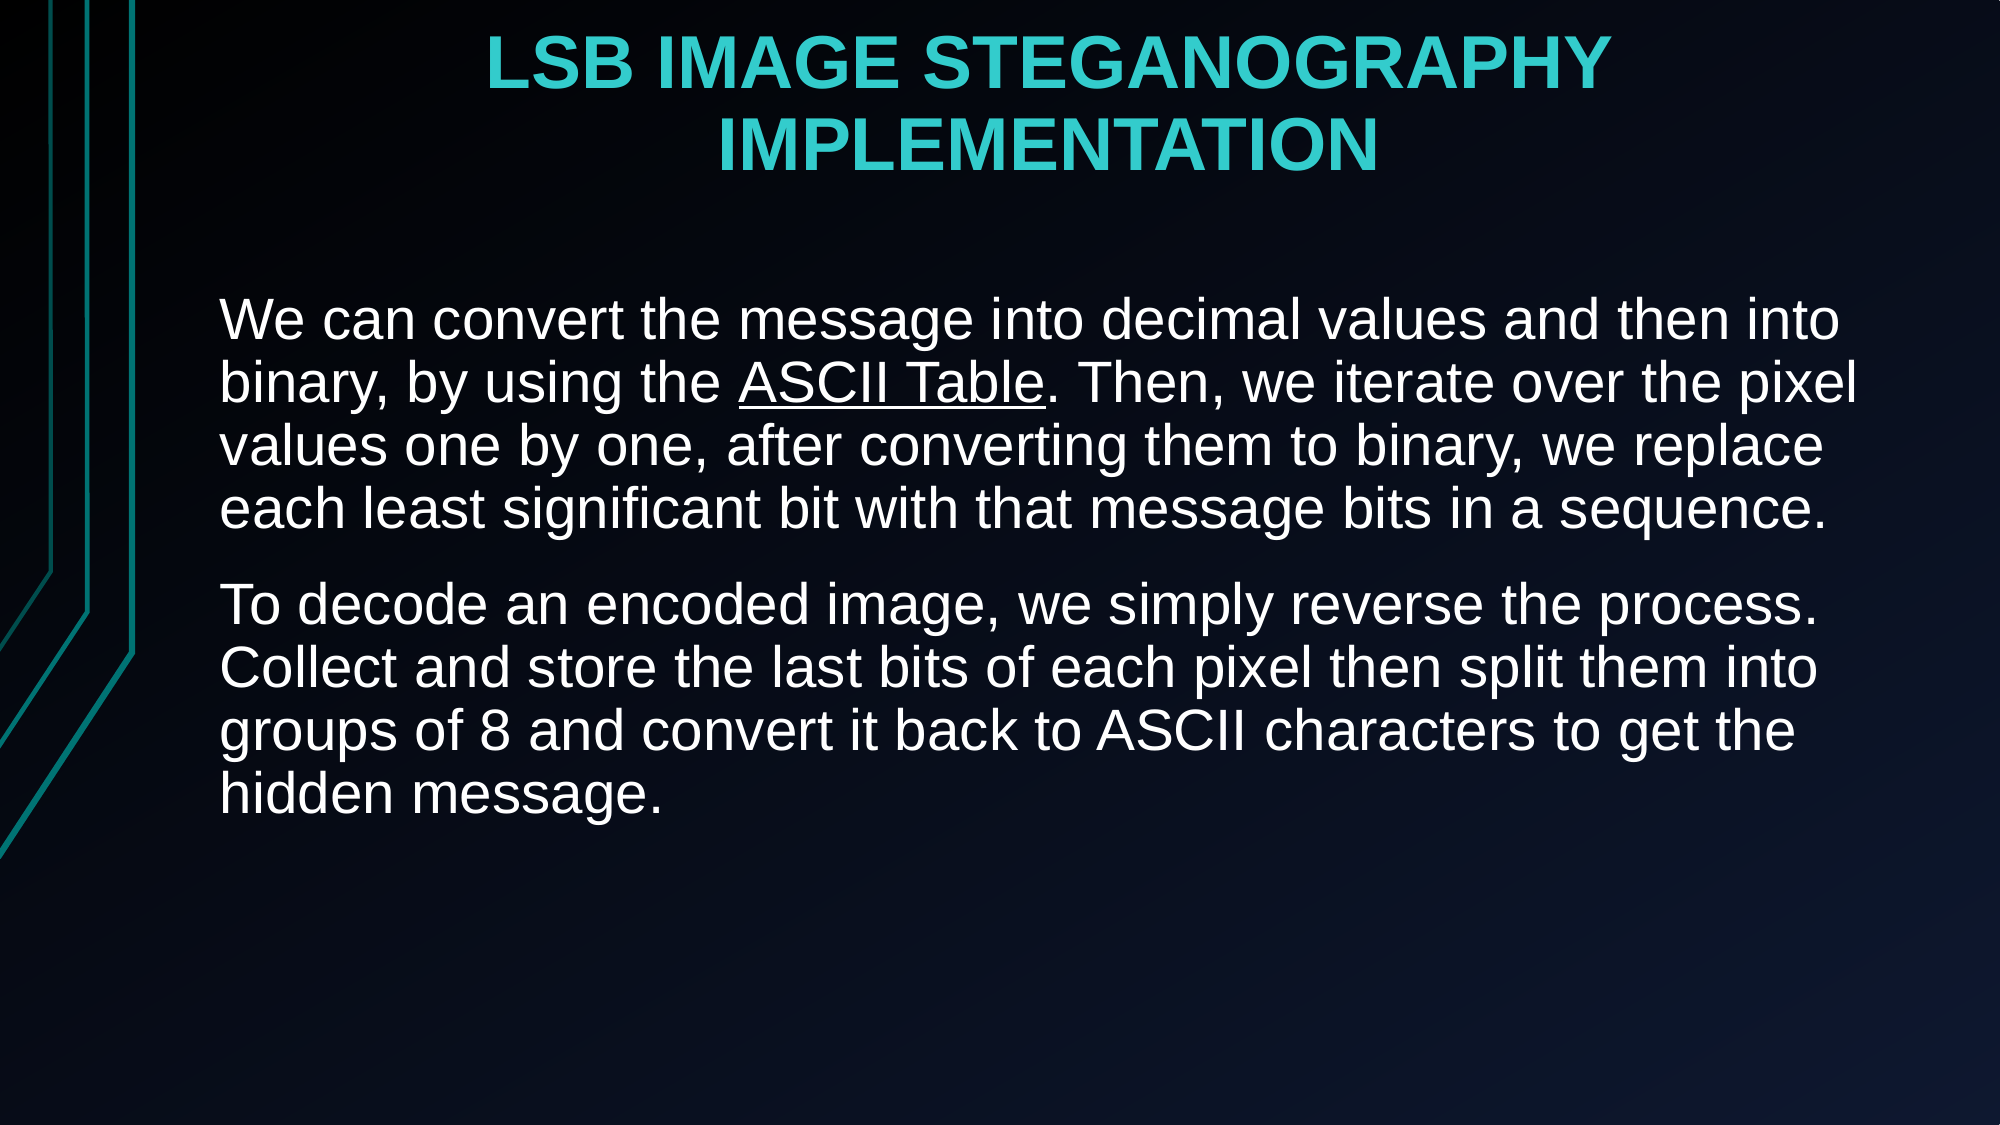

# LSB IMAGE STEGANOGRAPHY IMPLEMENTATION
We can convert the message into decimal values and then into binary, by using the ASCII Table. Then, we iterate over the pixel values one by one, after converting them to binary, we replace each least significant bit with that message bits in a sequence.
To decode an encoded image, we simply reverse the process. Collect and store the last bits of each pixel then split them into groups of 8 and convert it back to ASCII characters to get the hidden message.